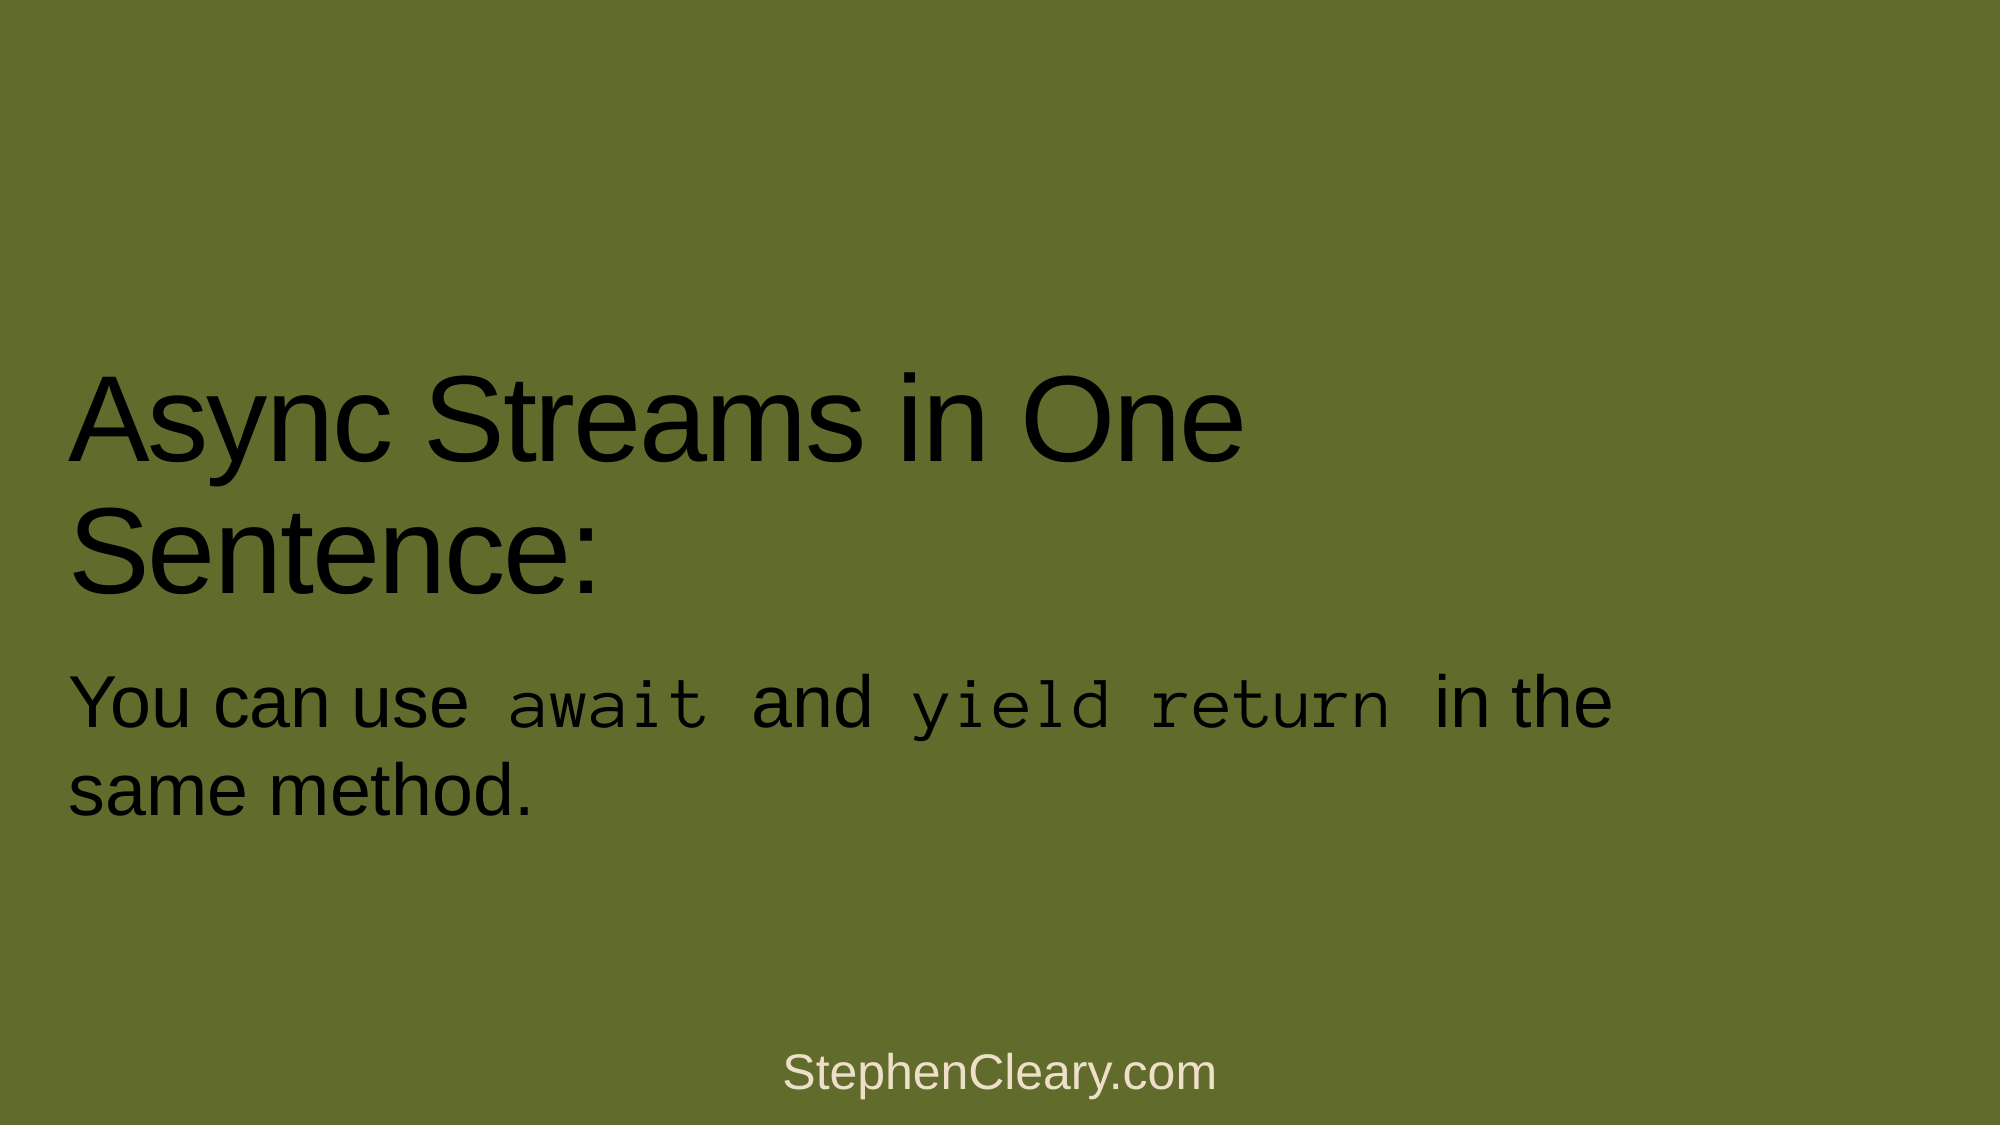

# Async Streams in One Sentence:
You can use await and yield return in the same method.